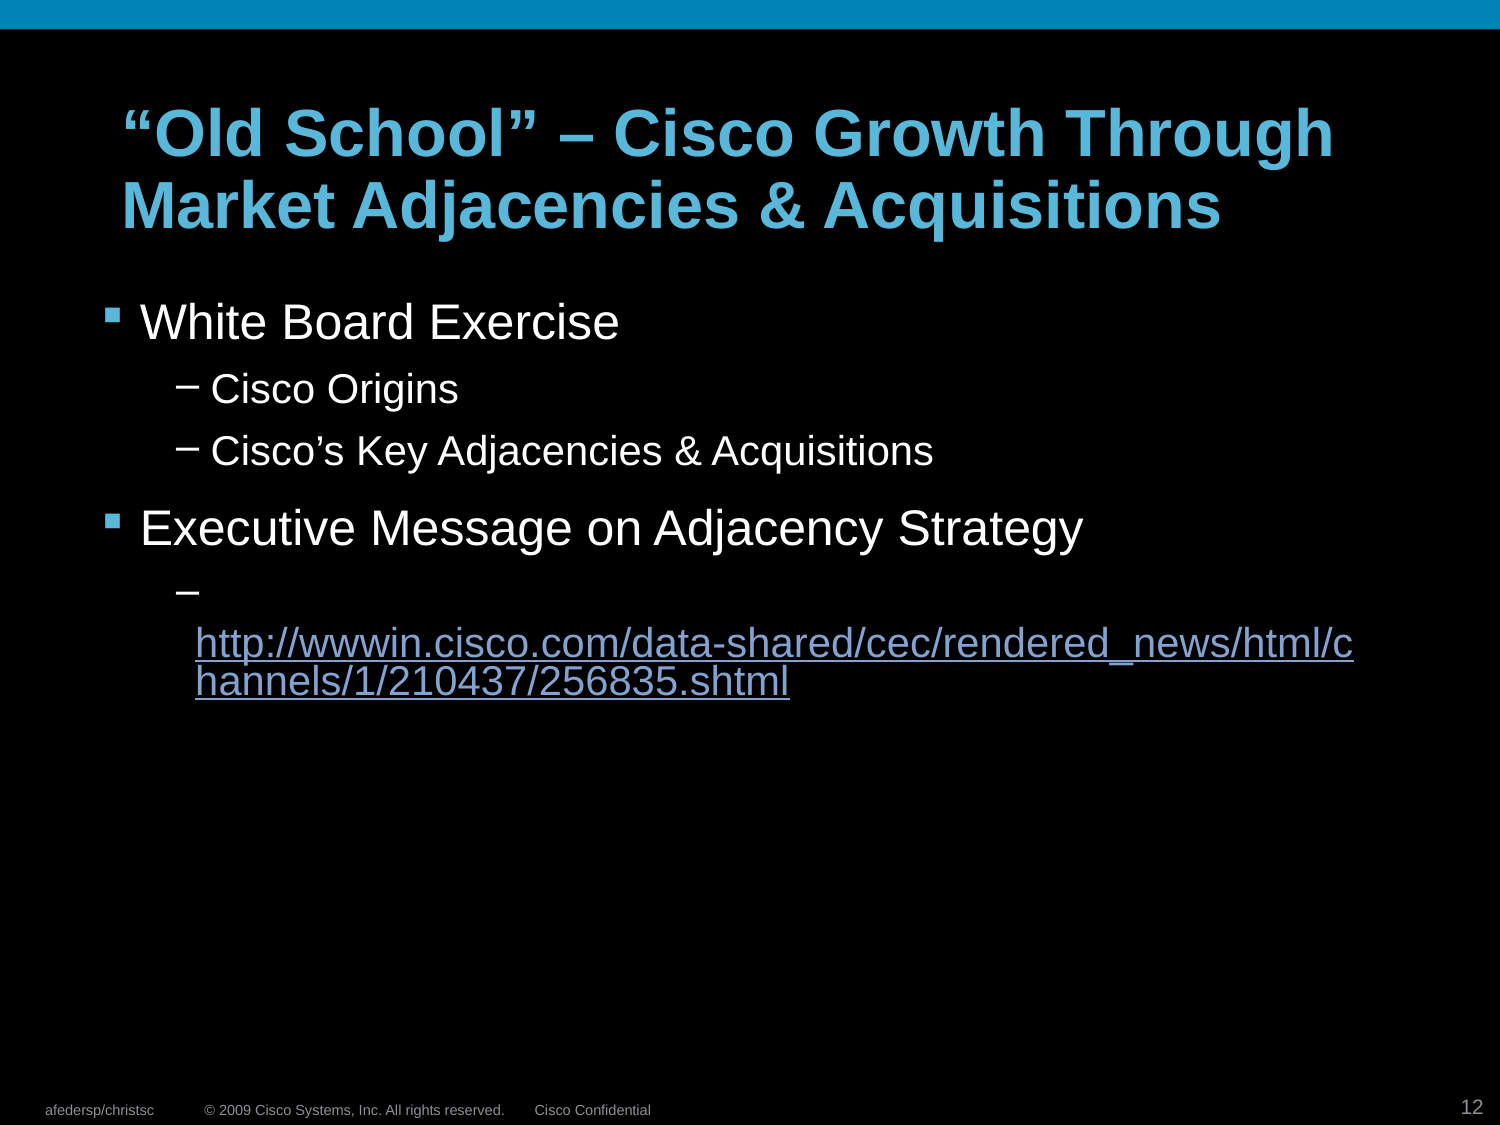

# “Old School” – Cisco Growth Through Market Adjacencies & Acquisitions
White Board Exercise
 Cisco Origins
 Cisco’s Key Adjacencies & Acquisitions
Executive Message on Adjacency Strategy
  http://wwwin.cisco.com/data-shared/cec/rendered_news/html/channels/1/210437/256835.shtml